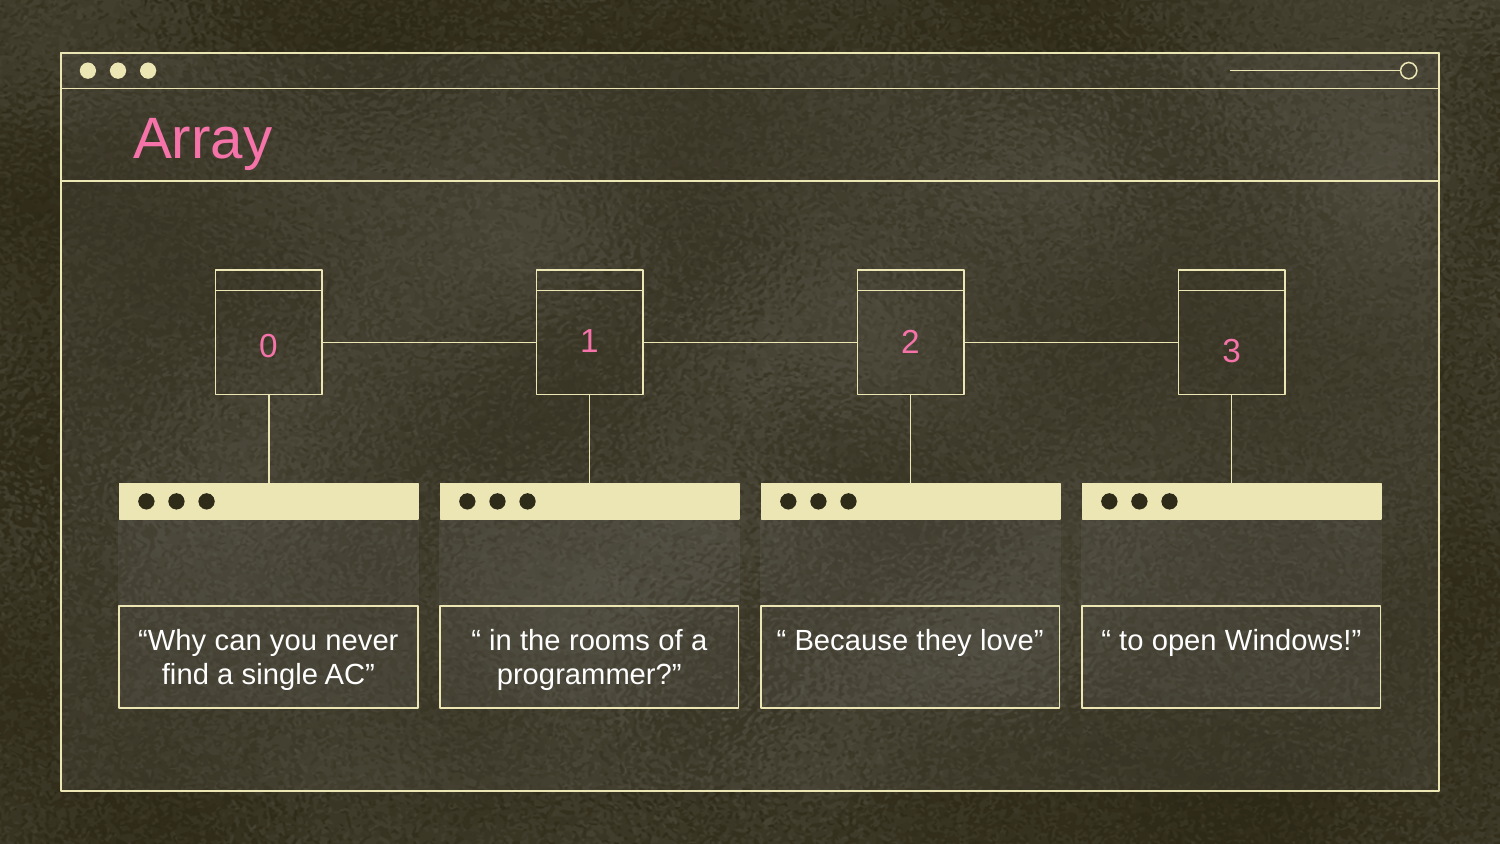

# Array

1
2
0
3

“Why can you never find a single AC”
“ in the rooms of a programmer?”
“ Because they love”
“ to open Windows!”